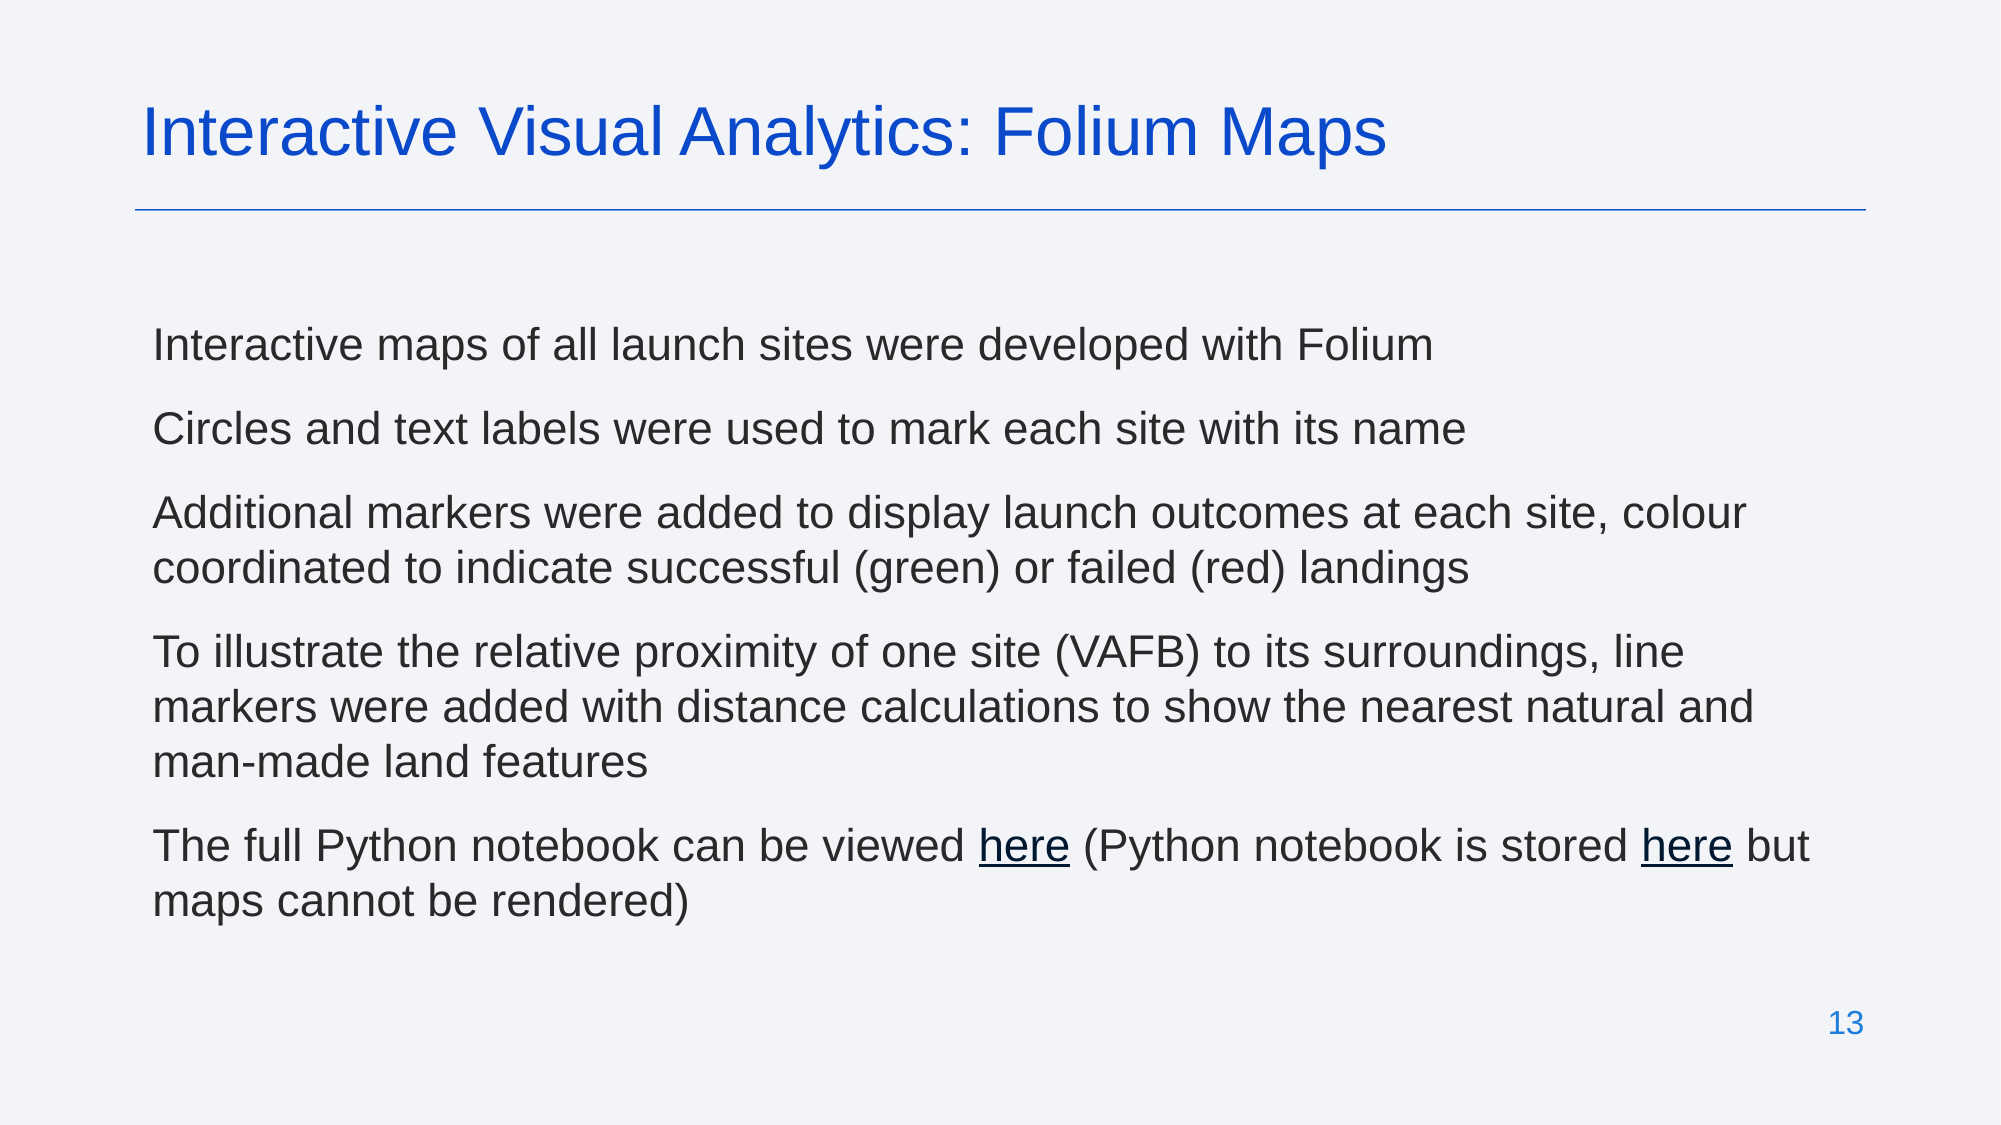

Interactive Visual Analytics: Folium Maps
Interactive maps of all launch sites were developed with Folium
Circles and text labels were used to mark each site with its name
Additional markers were added to display launch outcomes at each site, colour coordinated to indicate successful (green) or failed (red) landings
To illustrate the relative proximity of one site (VAFB) to its surroundings, line markers were added with distance calculations to show the nearest natural and man-made land features
The full Python notebook can be viewed here (Python notebook is stored here but maps cannot be rendered)

13